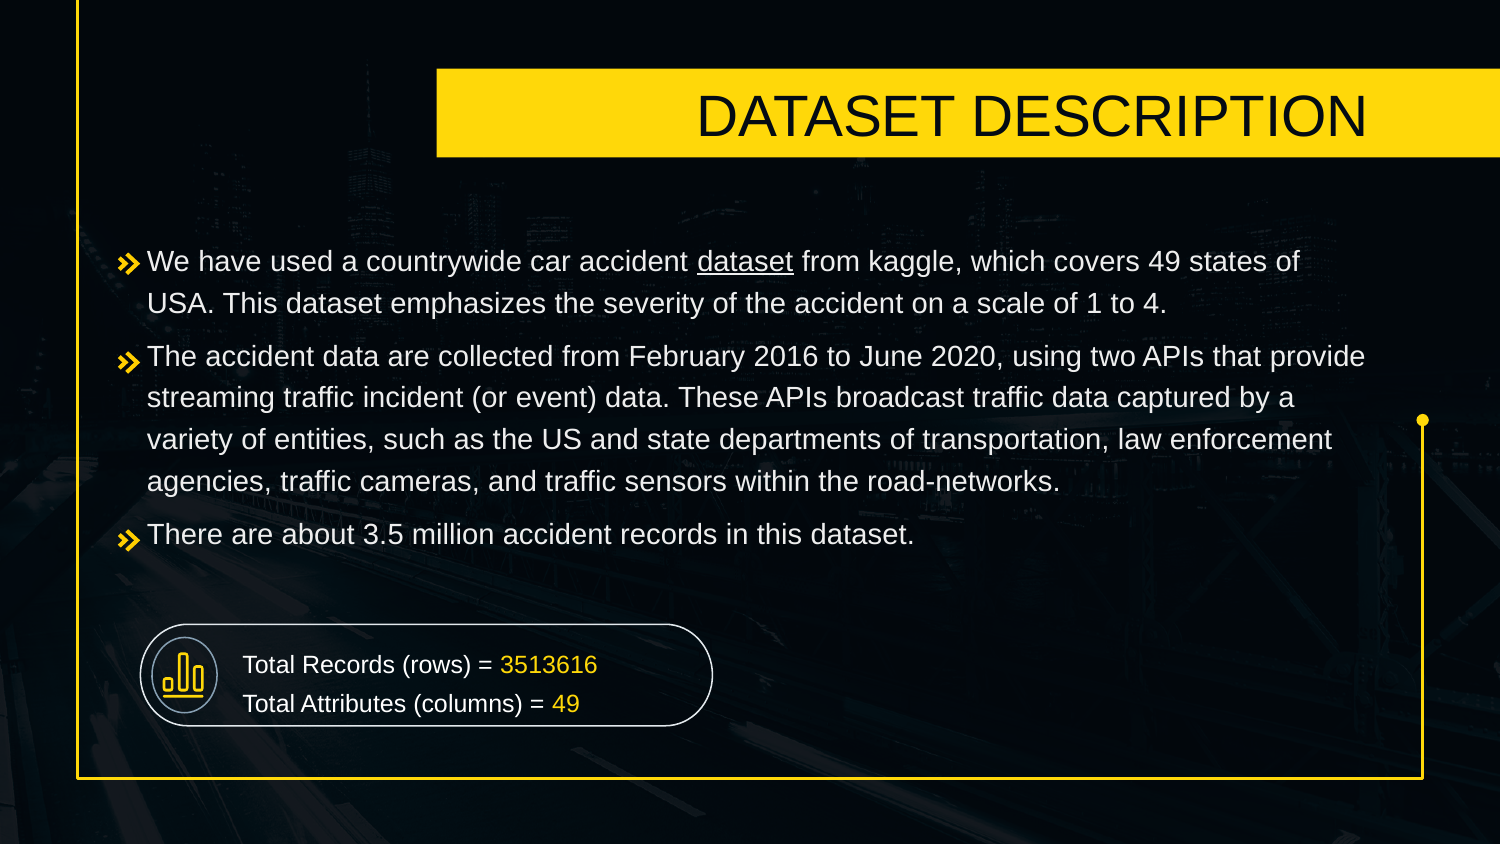

DATASET DESCRIPTION
We have used a countrywide car accident dataset from kaggle, which covers 49 states of  USA. This dataset emphasizes the severity of the accident on a scale of 1 to 4.
The accident data are collected from February 2016 to June 2020, using two APIs that provide streaming traffic incident (or event) data. These APIs broadcast traffic data captured by a variety of entities, such as the US and state departments of transportation, law enforcement agencies, traffic cameras, and traffic sensors within the road-networks.
There are about 3.5 million accident records in this dataset.

Total Records (rows) = 3513616
Total Attributes (columns) = 49